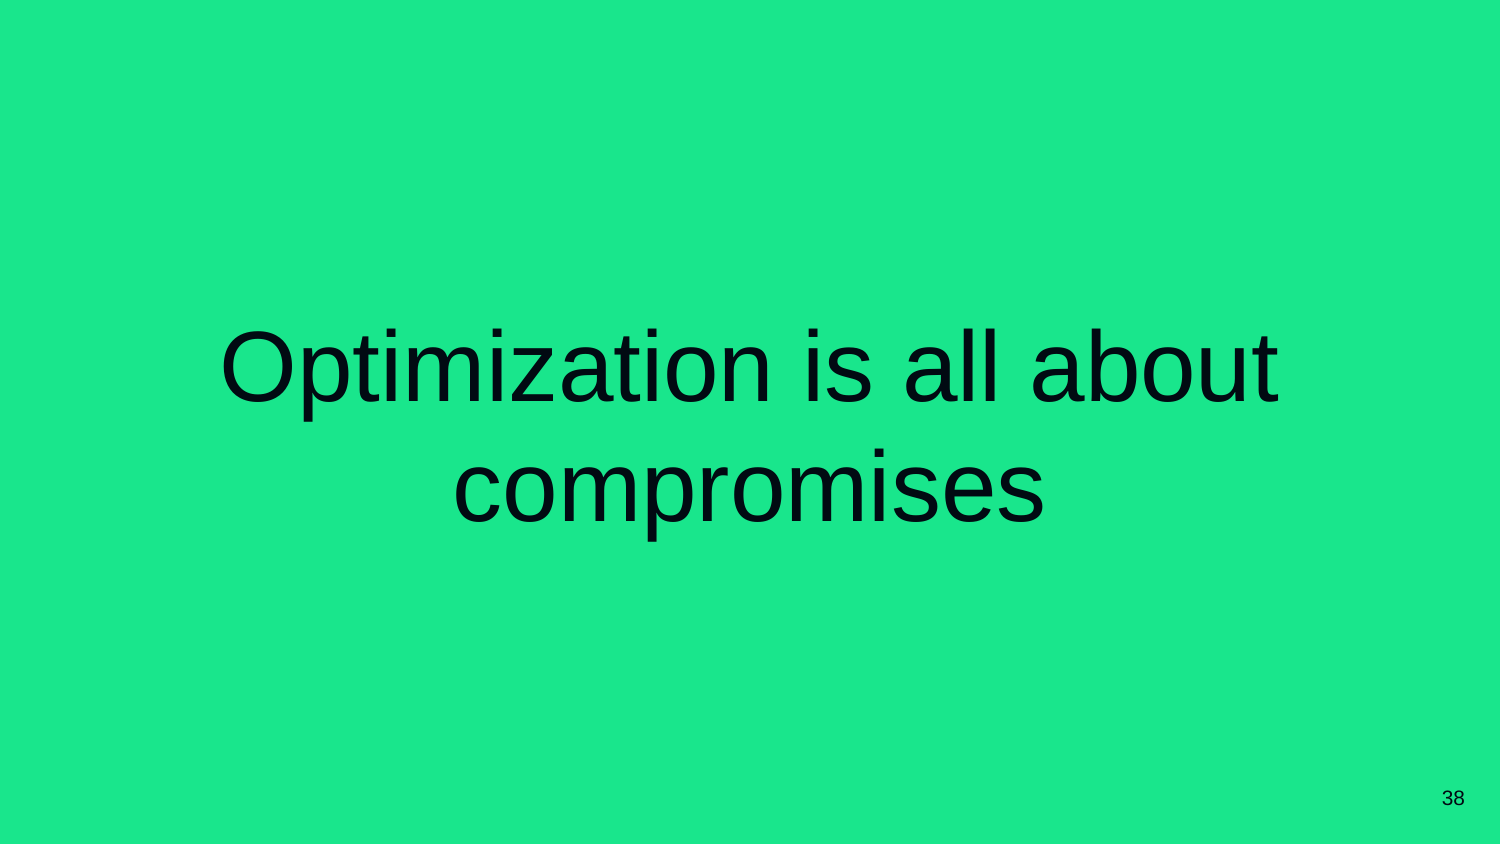

# Optimization is all about compromises
38